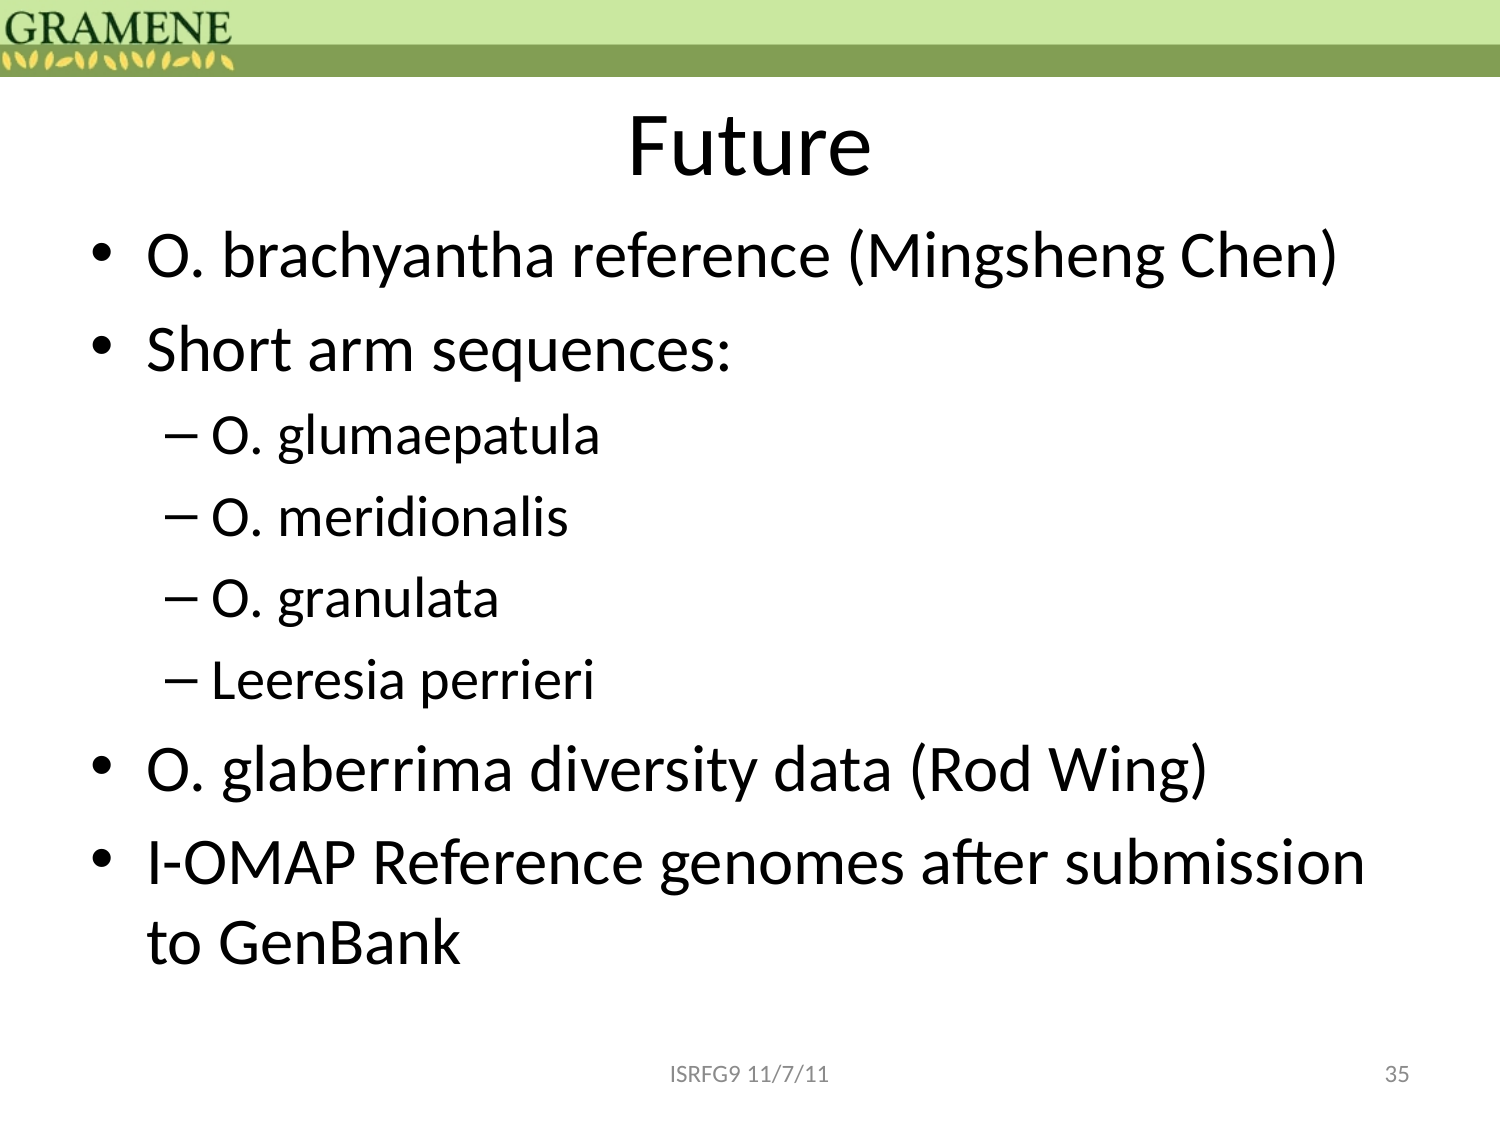

# Future
O. brachyantha reference (Mingsheng Chen)
Short arm sequences:
O. glumaepatula
O. meridionalis
O. granulata
Leeresia perrieri
O. glaberrima diversity data (Rod Wing)
I-OMAP Reference genomes after submission to GenBank
ISRFG9 11/7/11
35